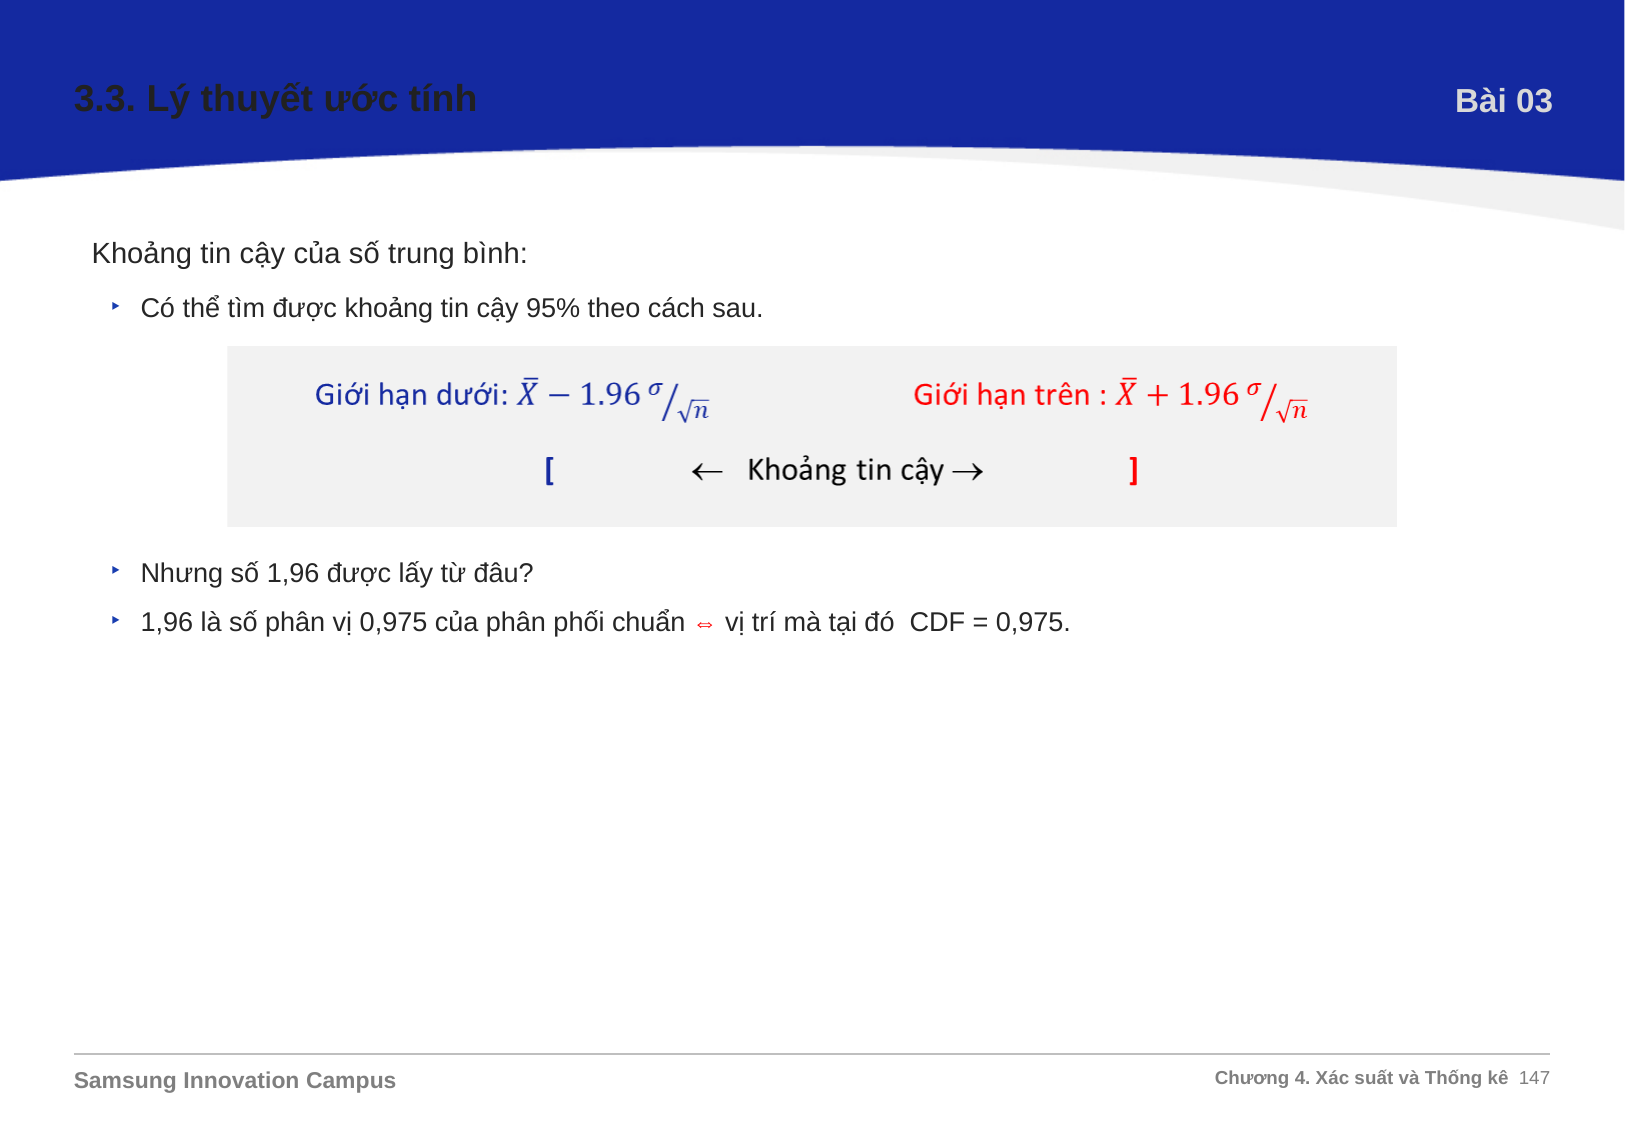

3.3. Lý thuyết ước tính
Bài 03
Khoảng tin cậy của số trung bình:
Có thể tìm được khoảng tin cậy 95% theo cách sau.

Nhưng số 1,96 được lấy từ đâu?
1,96 là số phân vị 0,975 của phân phối chuẩn ⇔ vị trí mà tại đó  CDF = 0,975.